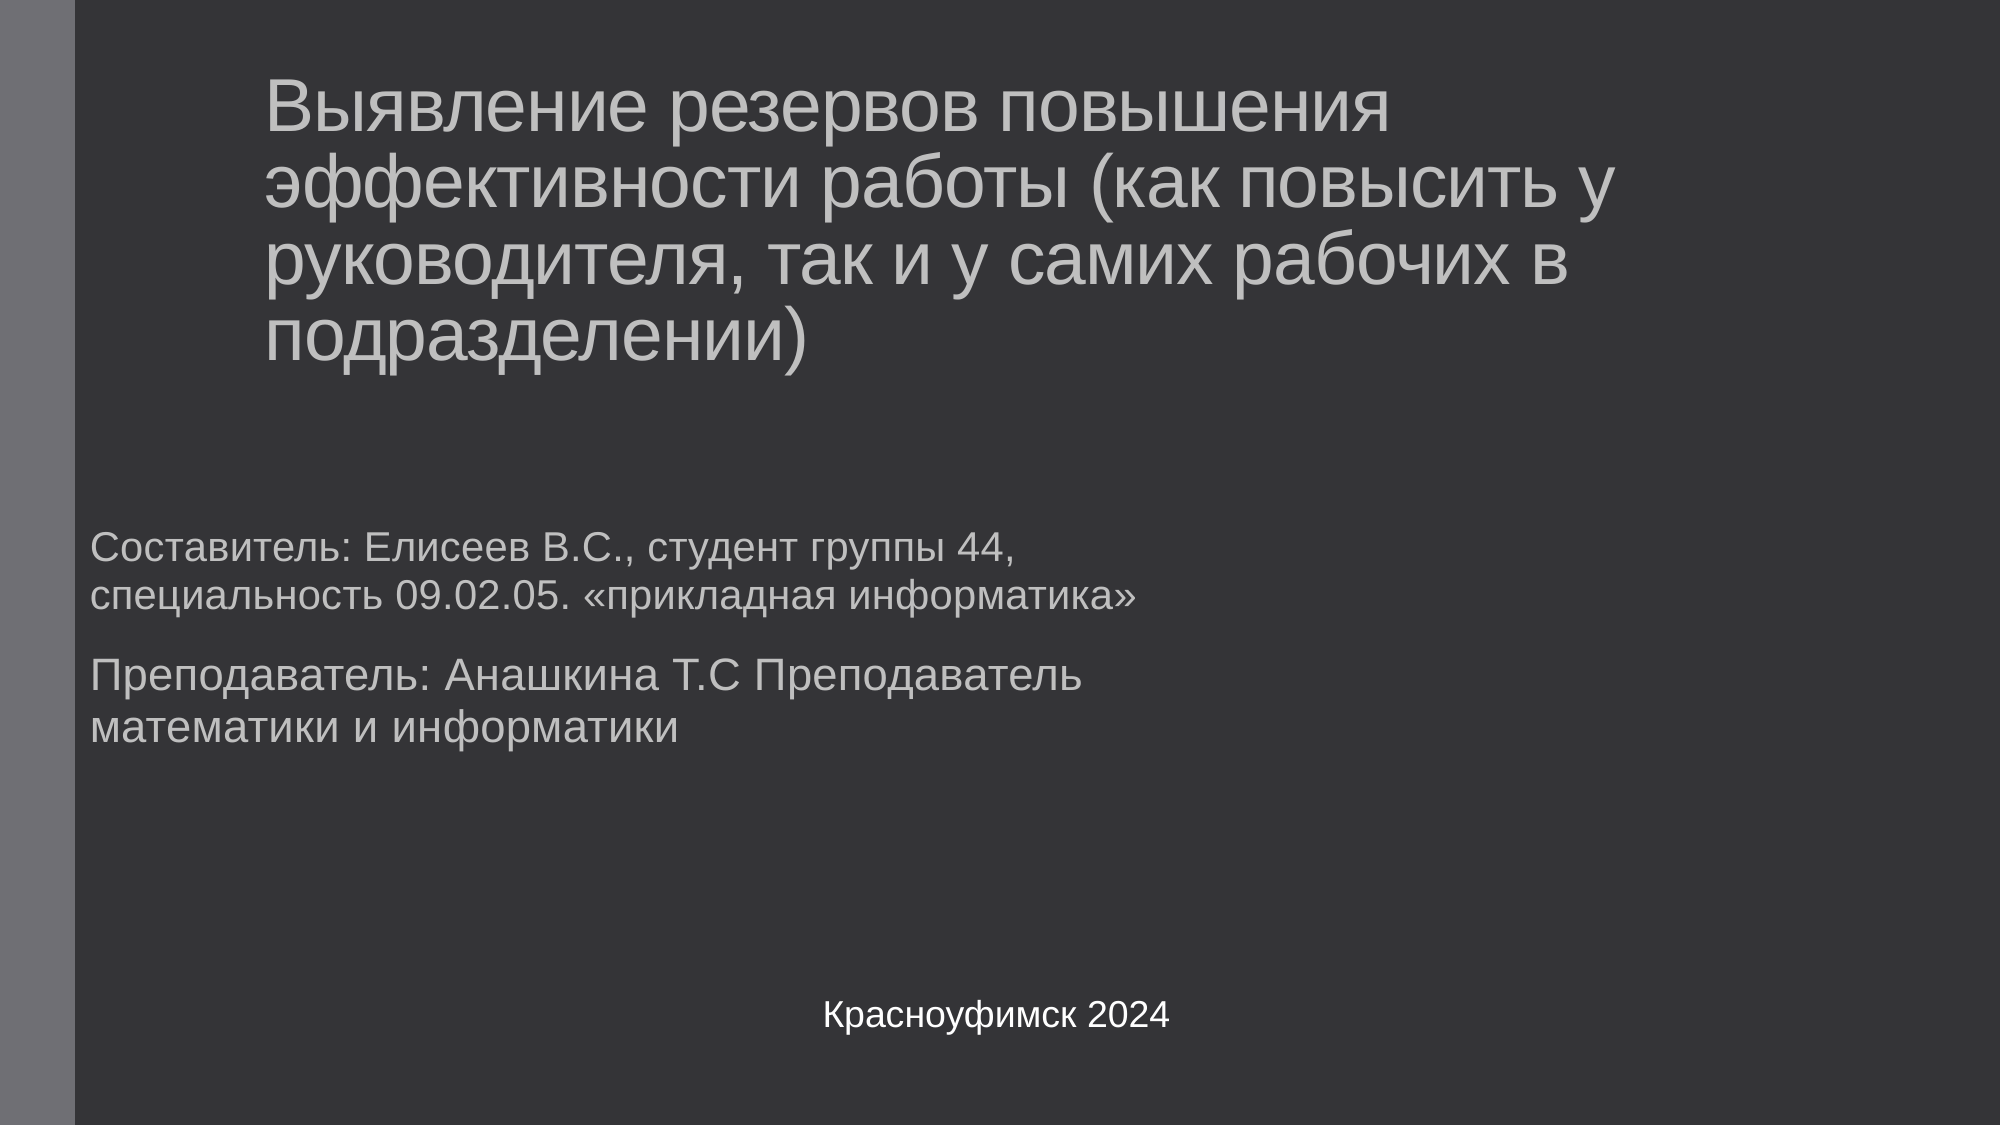

# Выявление резервов повышения эффективности работы (как повысить у руководителя, так и у самих рабочих в подразделении)
Составитель: Елисеев В.С., студент группы 44,
специальность 09.02.05. «прикладная информатика»
Преподаватель: Анашкина Т.С Преподаватель математики и информатики

Красноуфимск 2024